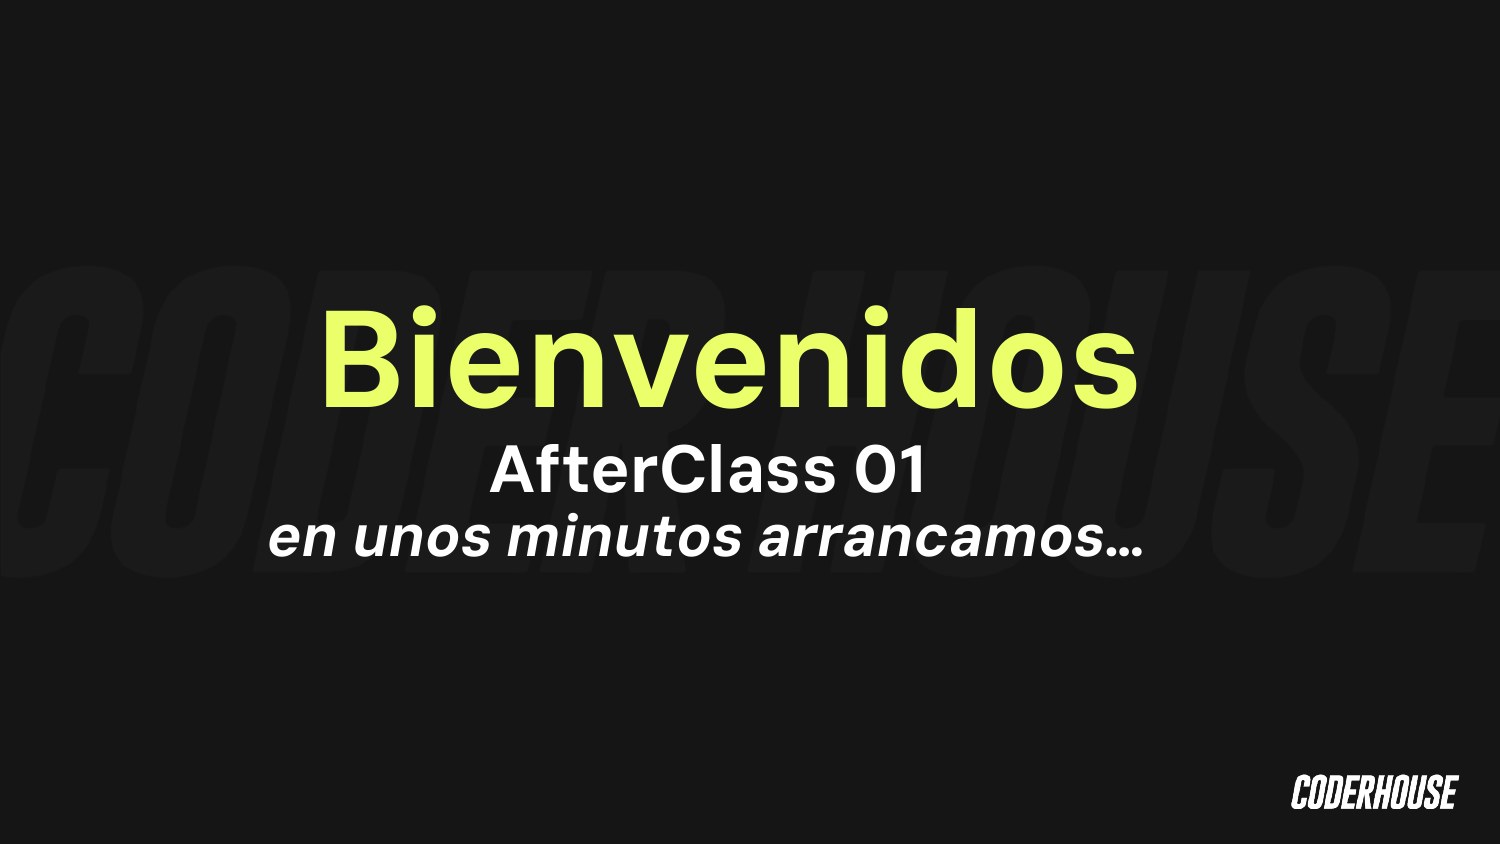

Bienvenidos
AfterClass 01
en unos minutos arrancamos…